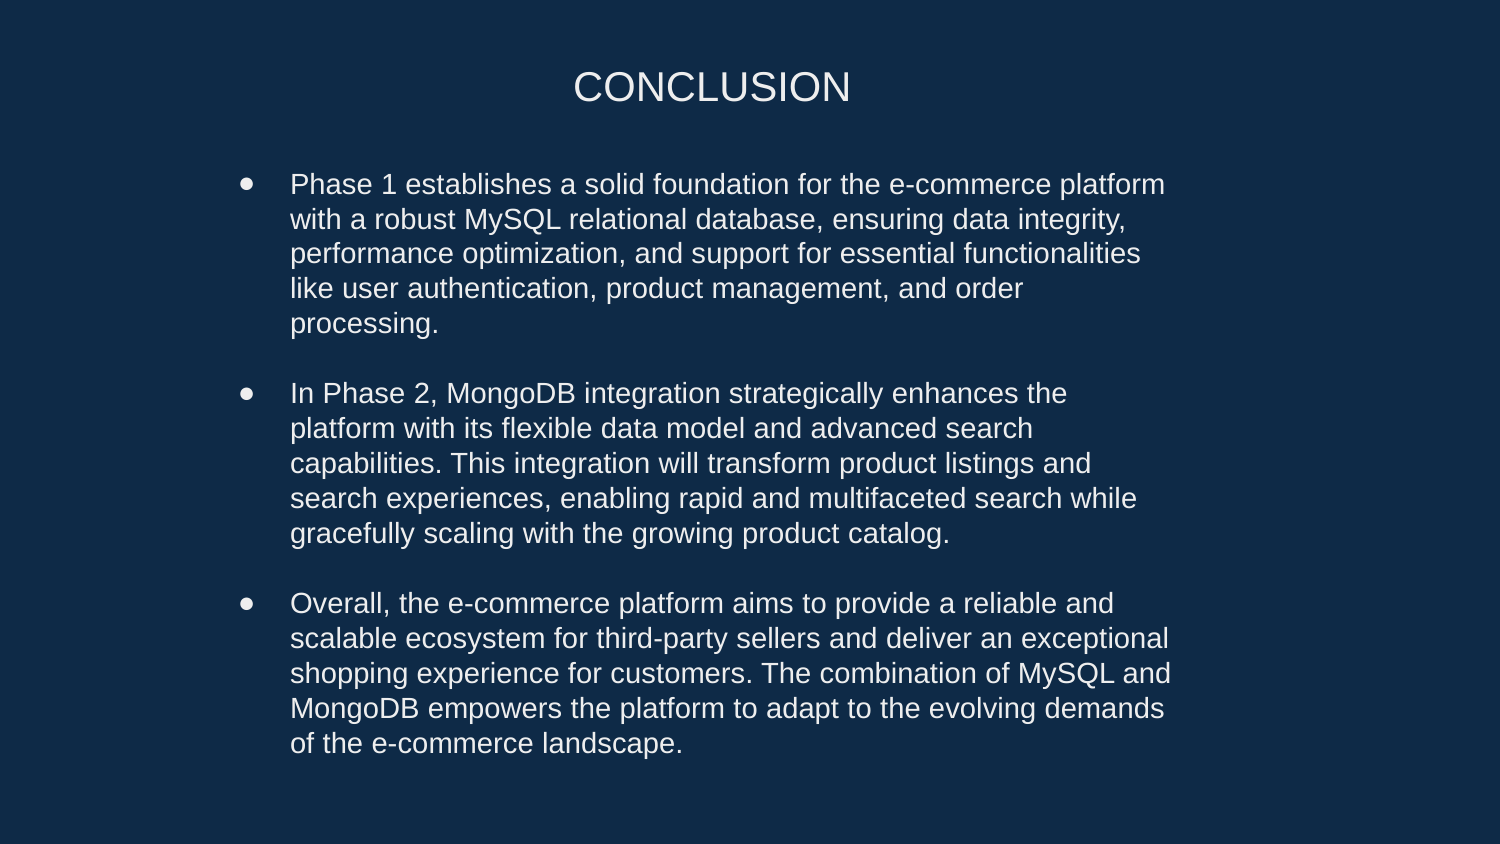

CONCLUSION
Phase 1 establishes a solid foundation for the e-commerce platform with a robust MySQL relational database, ensuring data integrity, performance optimization, and support for essential functionalities like user authentication, product management, and order processing.

In Phase 2, MongoDB integration strategically enhances the platform with its flexible data model and advanced search capabilities. This integration will transform product listings and search experiences, enabling rapid and multifaceted search while gracefully scaling with the growing product catalog.

Overall, the e-commerce platform aims to provide a reliable and scalable ecosystem for third-party sellers and deliver an exceptional shopping experience for customers. The combination of MySQL and MongoDB empowers the platform to adapt to the evolving demands of the e-commerce landscape.